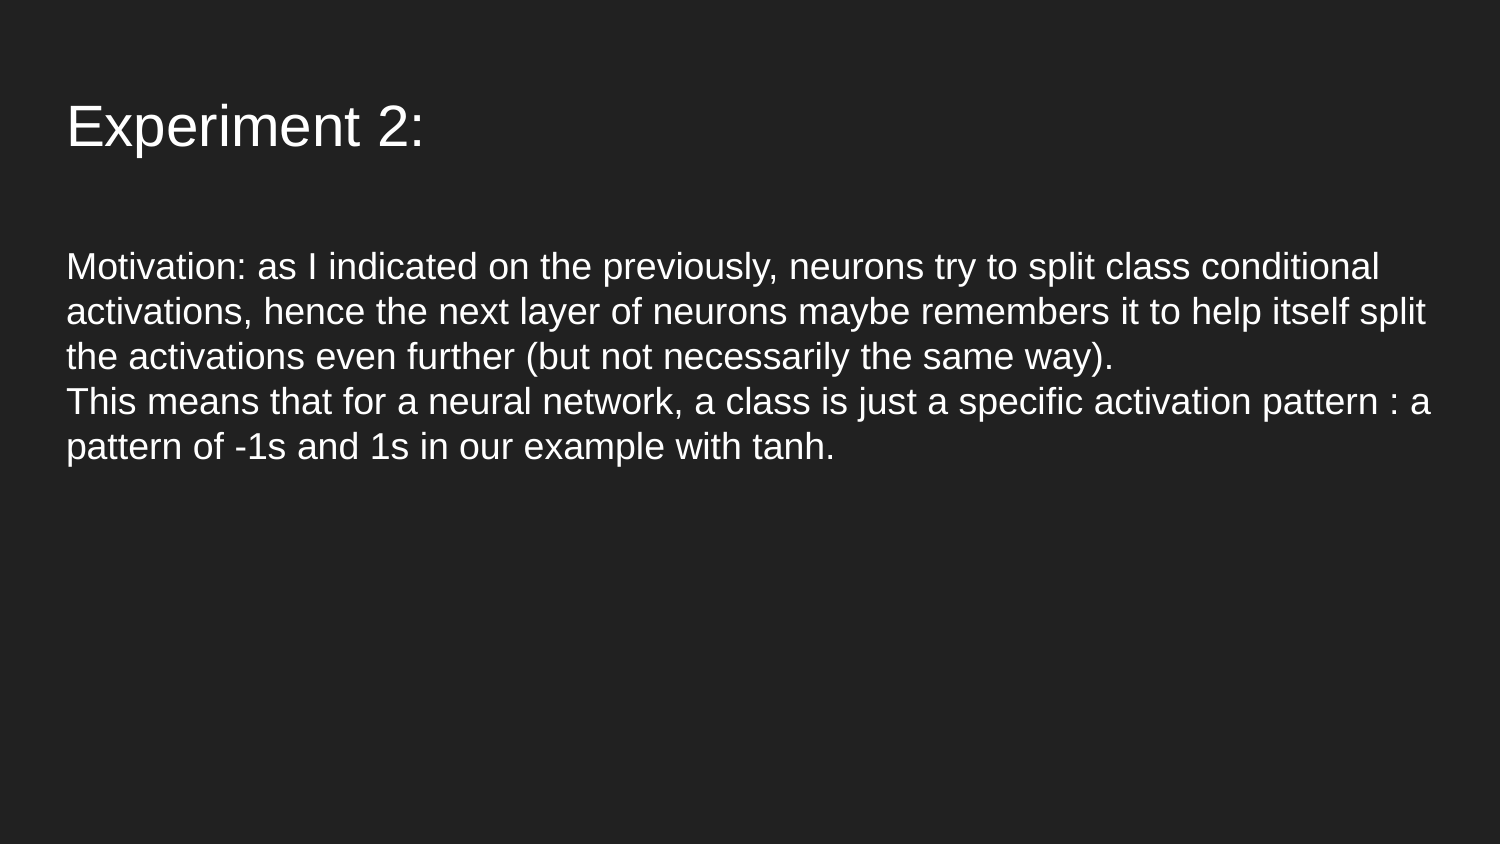

# Experiment 2:
Motivation: as I indicated on the previously, neurons try to split class conditional activations, hence the next layer of neurons maybe remembers it to help itself split the activations even further (but not necessarily the same way).
This means that for a neural network, a class is just a specific activation pattern : a pattern of -1s and 1s in our example with tanh.